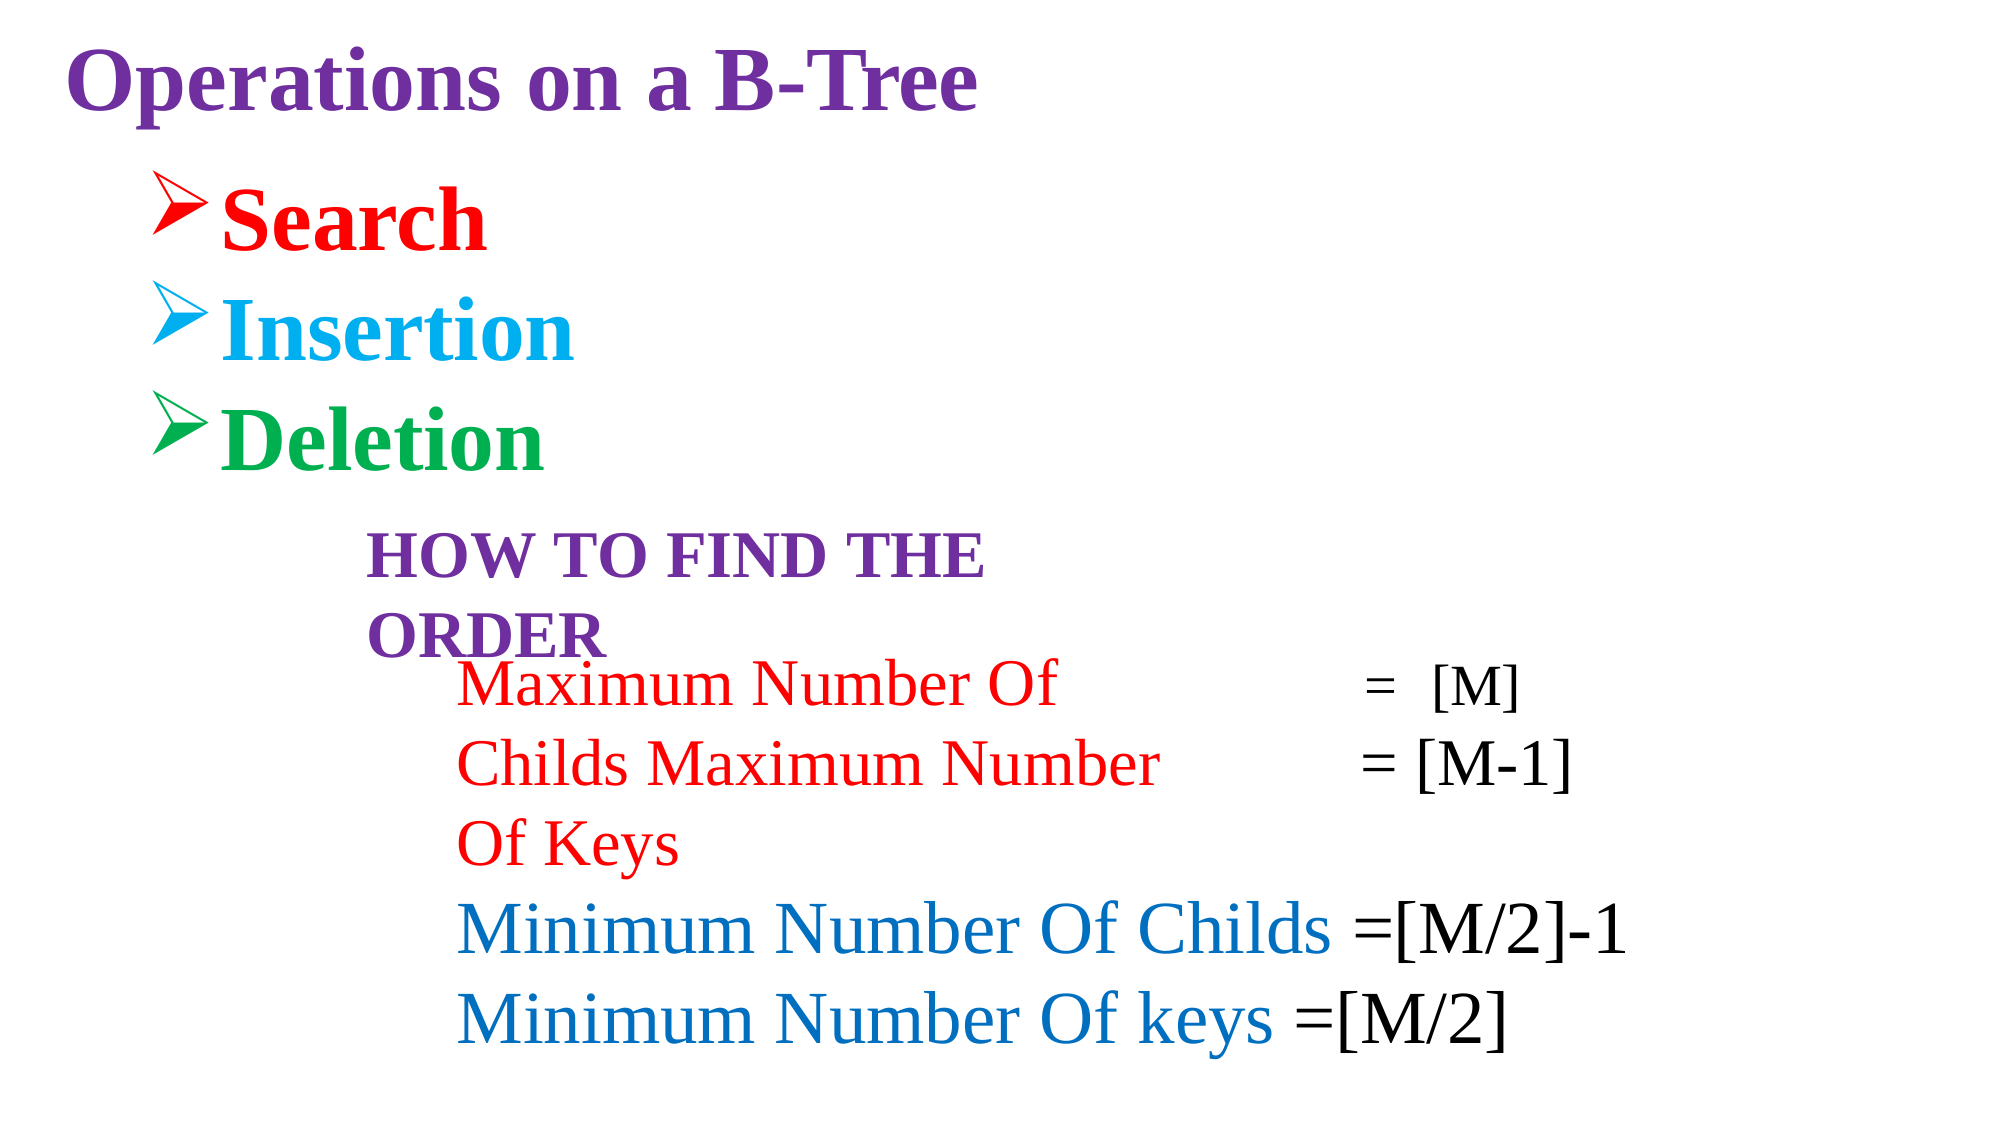

# Operations on a B-Tree
Search
Insertion
Deletion
HOW TO FIND THE ORDER
Maximum Number Of Childs Maximum Number Of Keys
=	[M]
= [M-1]
Minimum Number Of Childs =[M/2]-1 Minimum Number Of keys =[M/2]